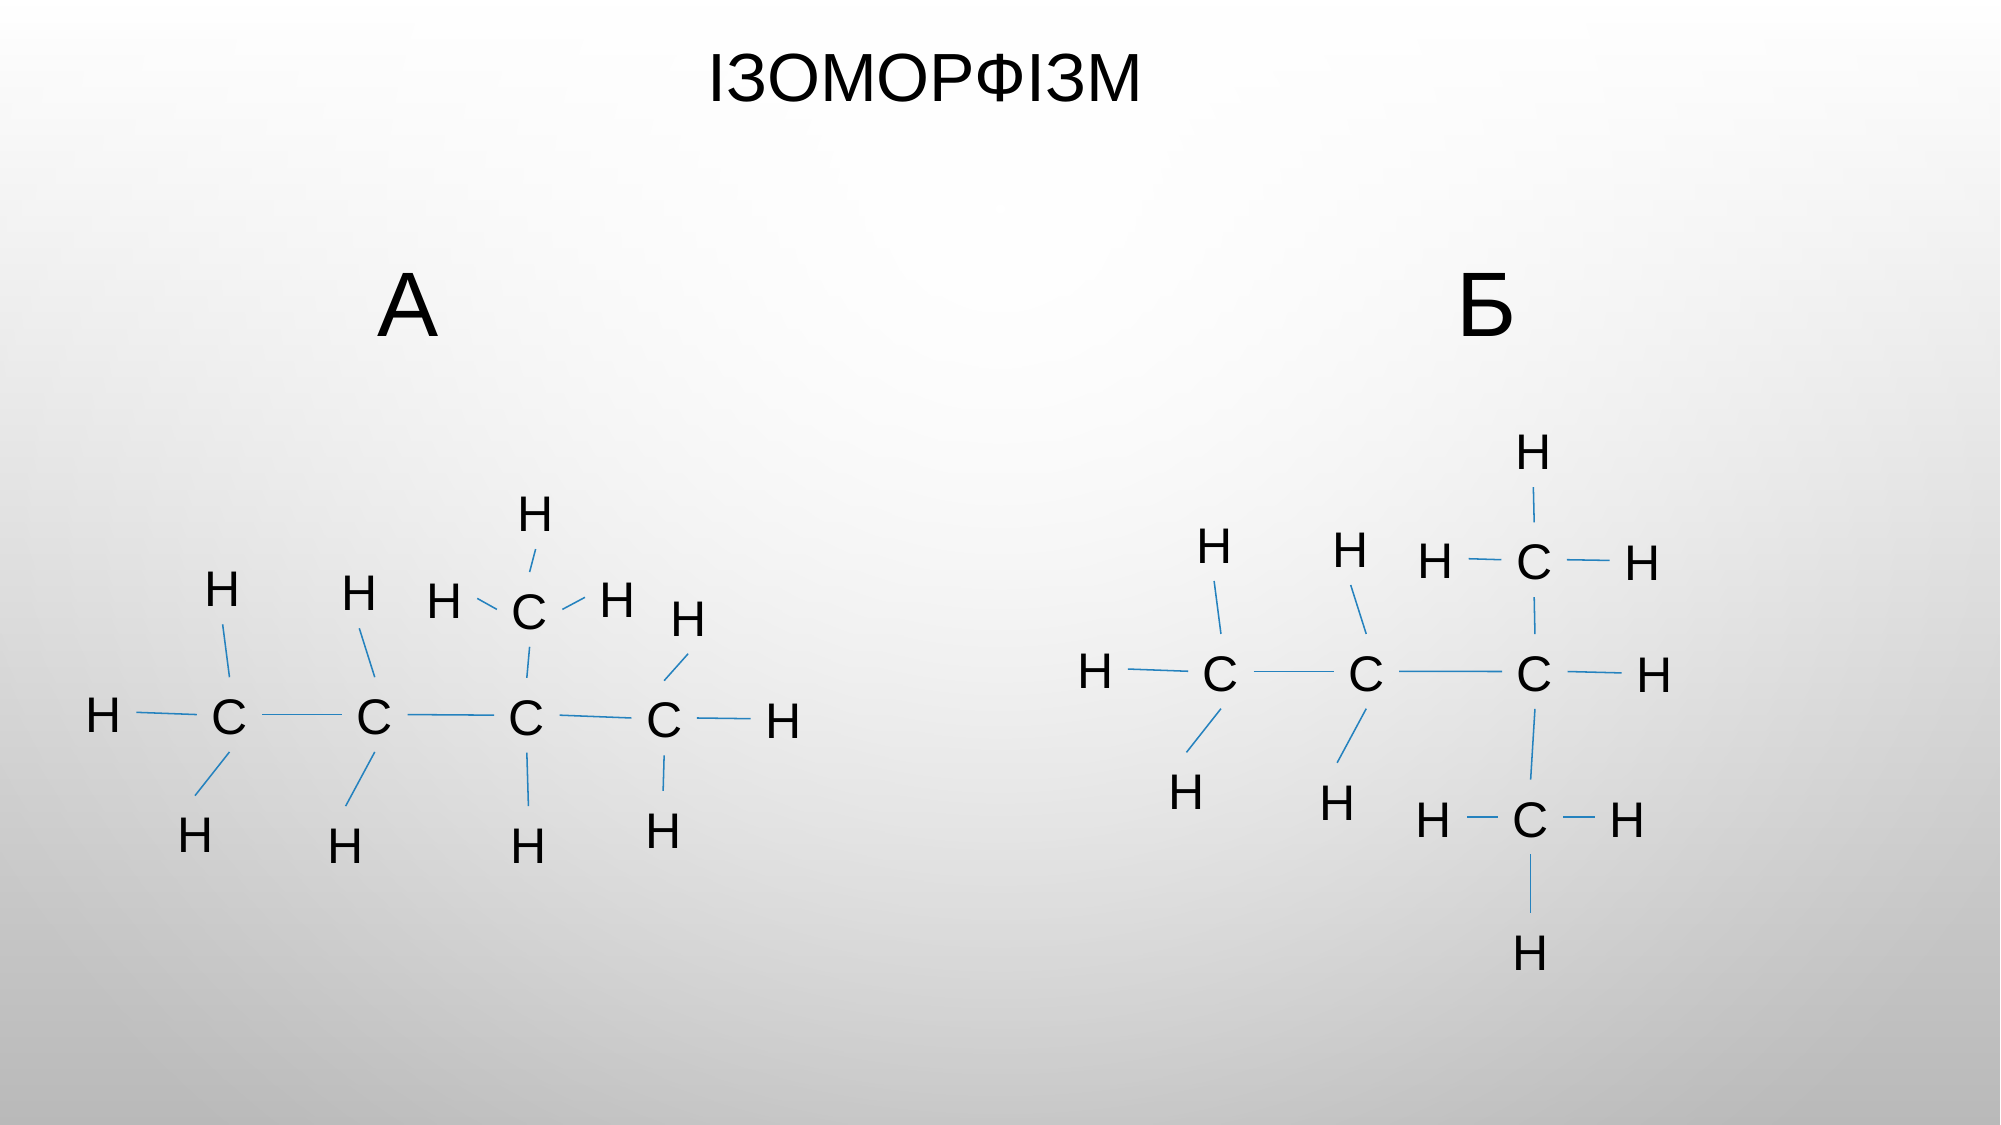

# Ізоморфізм
Б
А
H
H
H
H
H
C
H
H
H
H
H
C
H
H
C
C
C
H
H
C
C
C
C
H
H
H
H
H
C
H
H
H
H
H